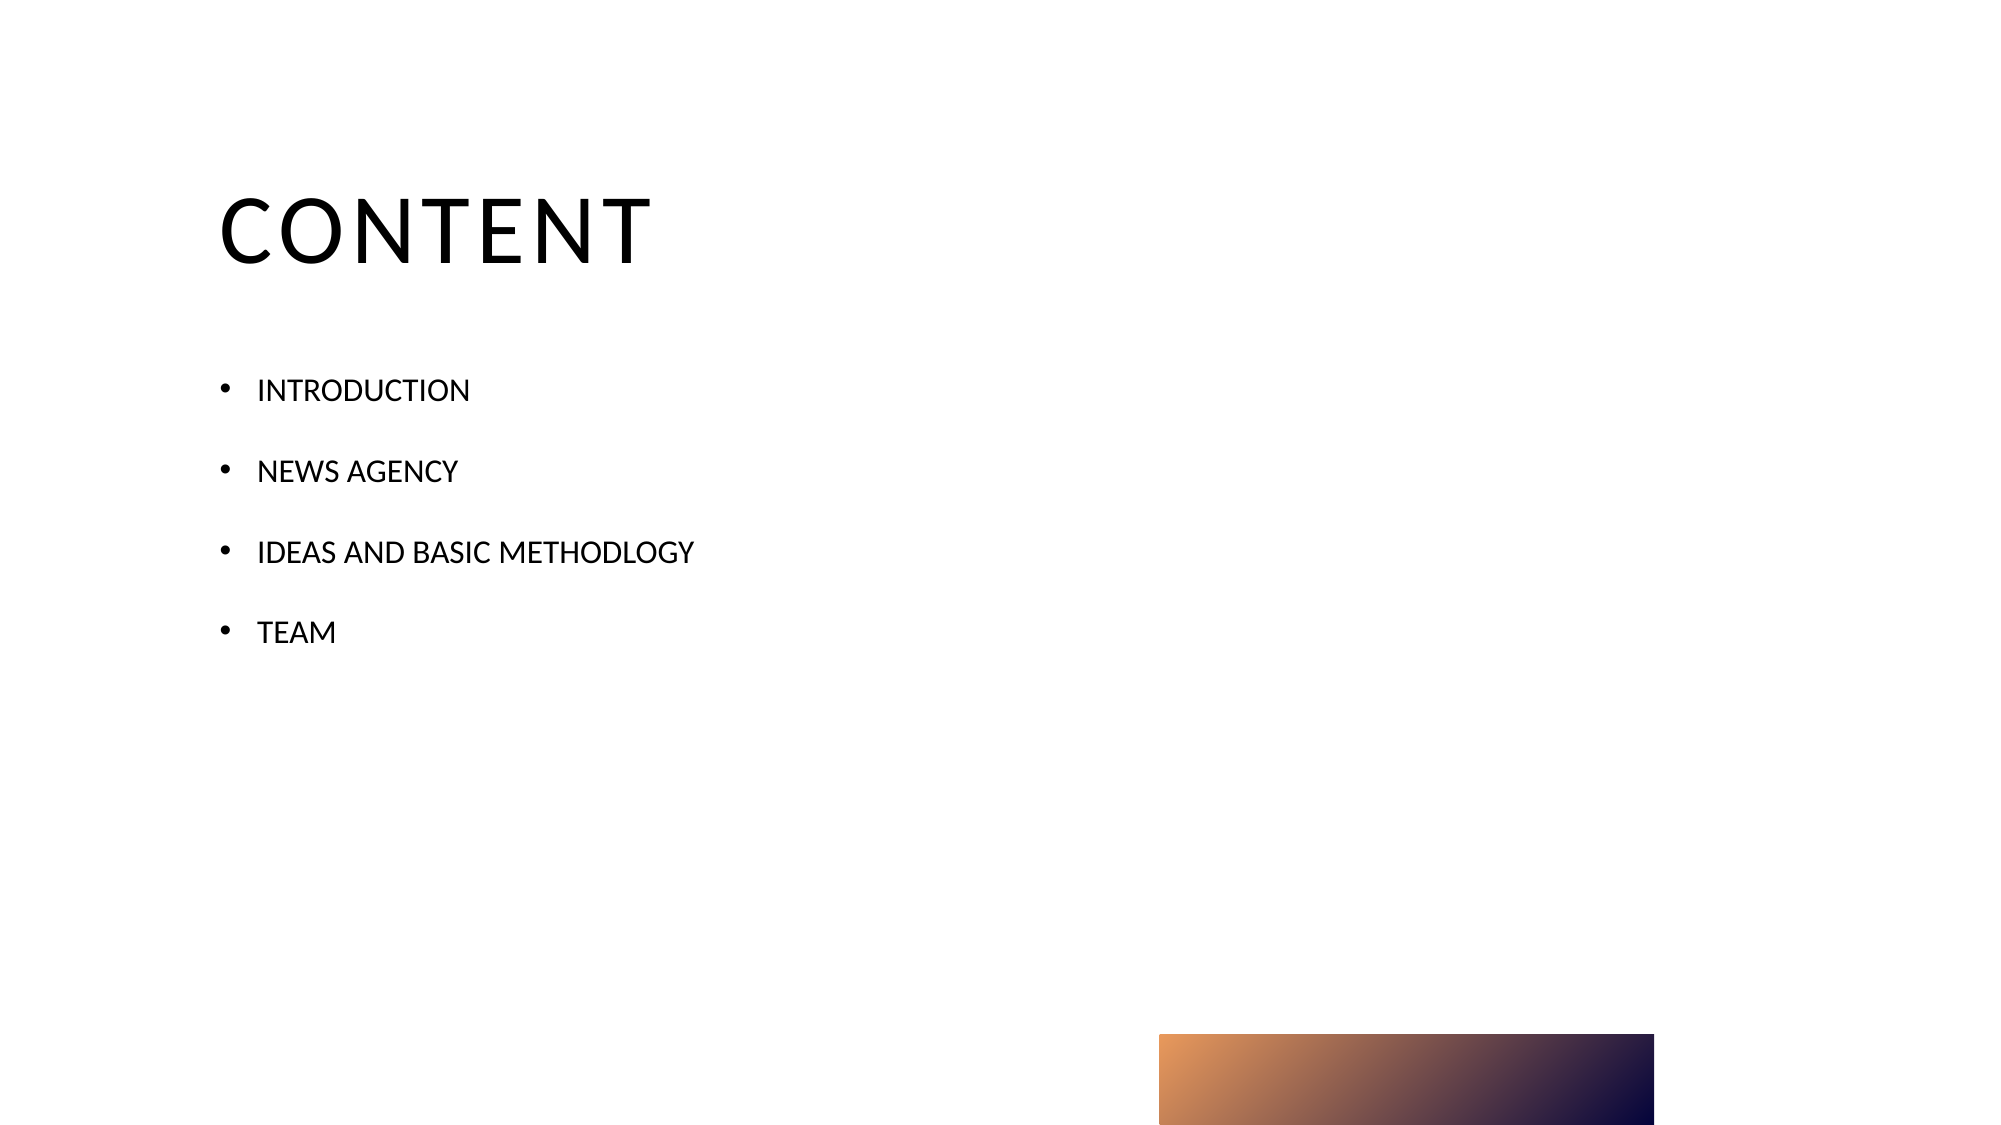

content
INTRODUCTION
NEWS AGENCY
IDEAS AND BASIC METHODLOGY
TEAM